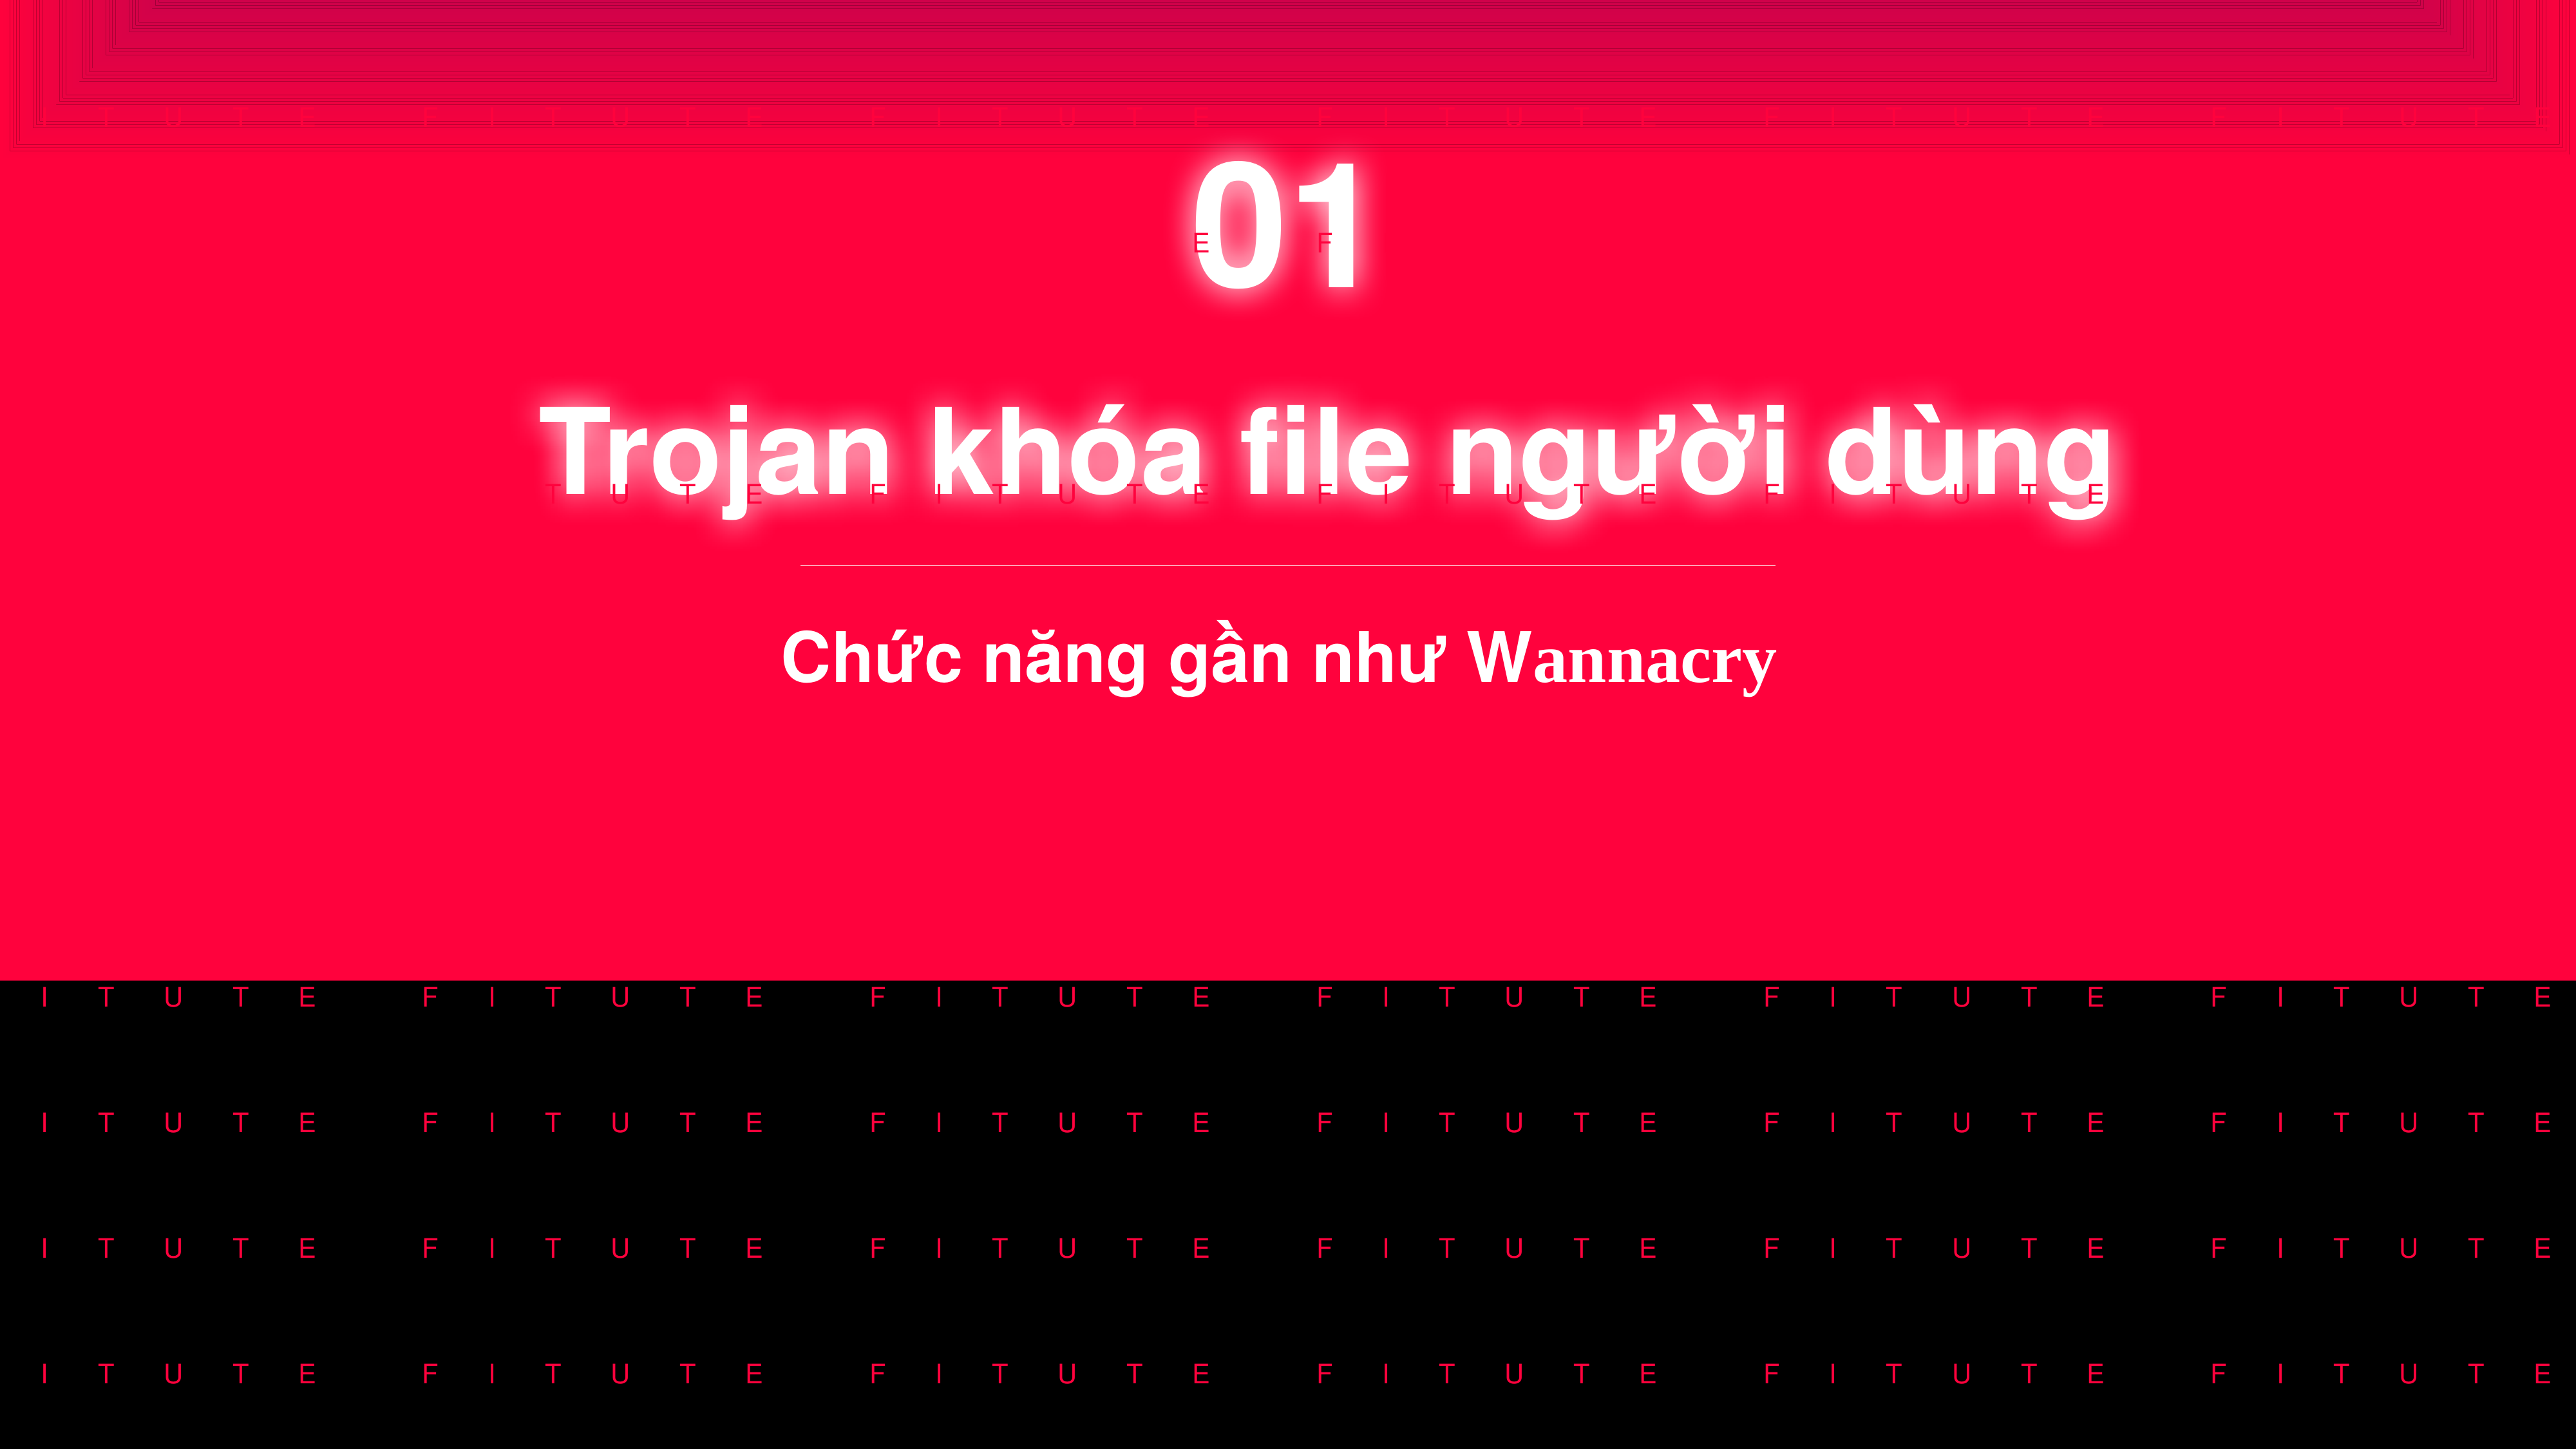

FITUTE FITUTE FITUTE FITUTE FITUTE FITUTE FITUTE FITUTE FITUTE FITUTE FITUTE FITUTE FITUTE FITUTE FITUTE FITUTE FITUTE FITUTE FITUTE FITUTE FITUTE FITUTE FITUTE FITUTE FITUTE FITUTE FITUTE FITUTE FITUTE FITUTE FITUTE FITUTE FITUTE FITUTE FITUTE FITUTE FITUTE FITUTE FITUTE FITUTE FITUTE FITUTE FITUTE FITUTE FITUTE FITUTE FITUTE FITUTE FITUTE FITUTE FITUTE FITUTE FITUTE FITUTE FITUTE FITUTE FITUTE FITUTE FITUTE FITUTE FITUTE FITUTE FITUTE FITUTE FITUTE FITUTE FITUTE FITUTE FITUTE FITUTE FITUTE FITUTE FITUTE FITUTE FITUTE FITUTE
01
Trojan khóa file người dùng

  Chức năng gần như Wannacry